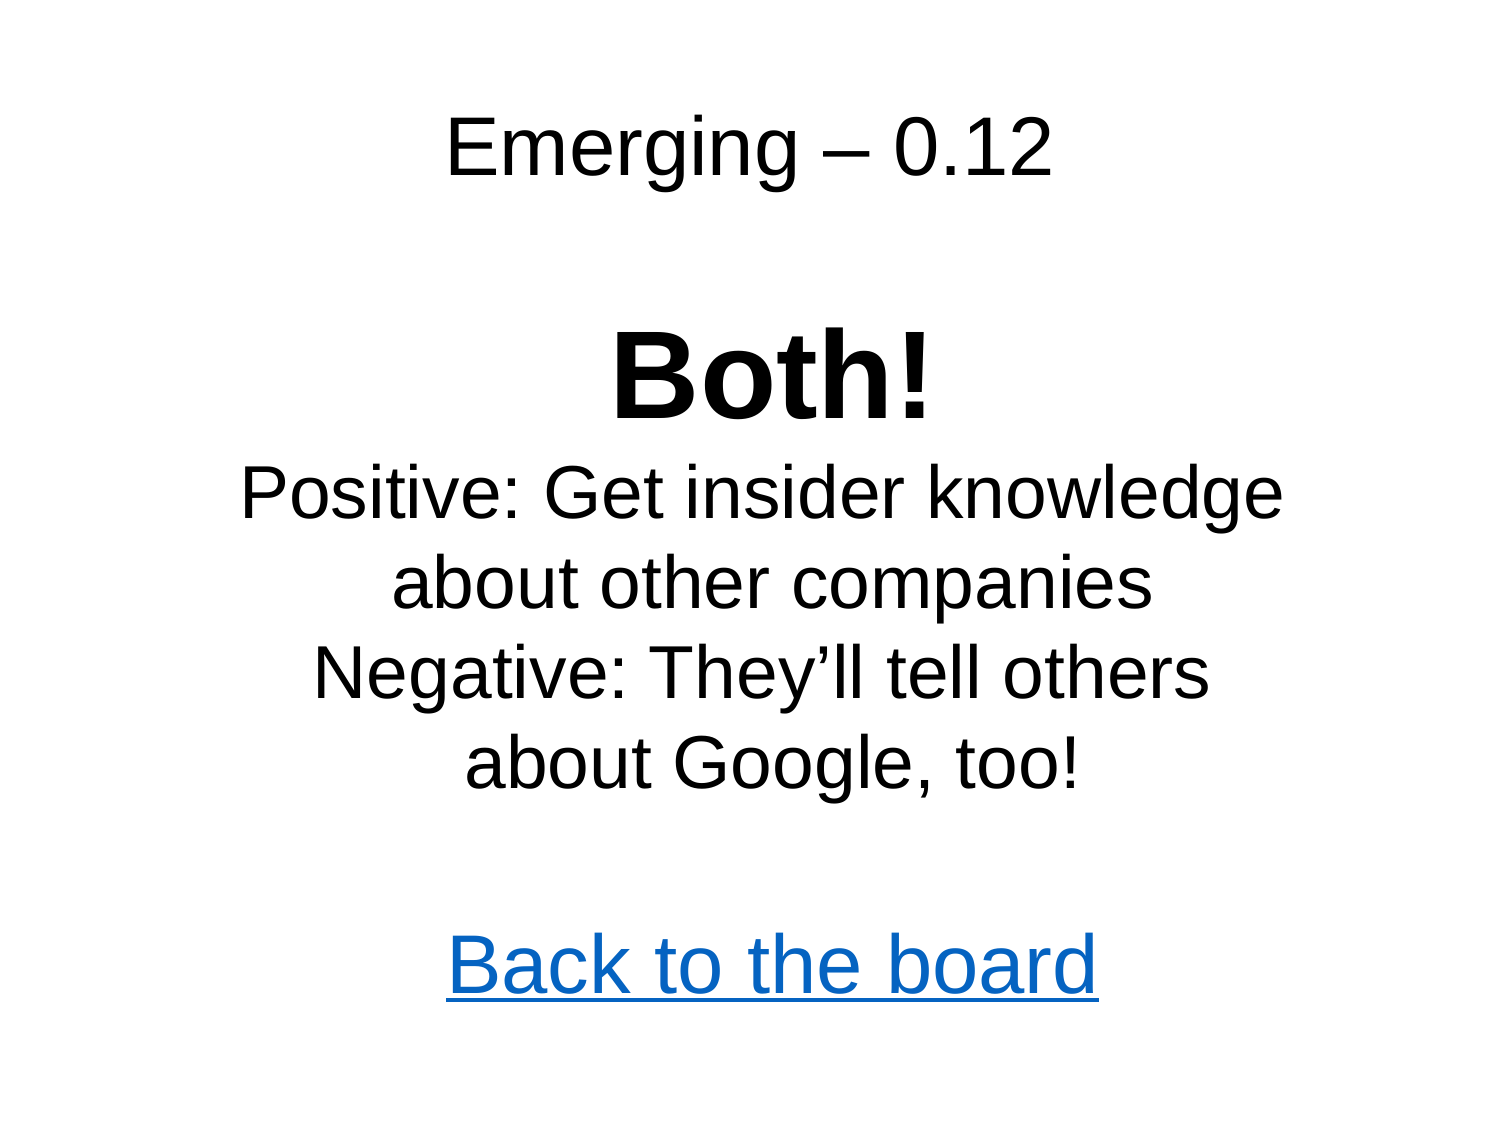

Emerging – 0.12
Both!
Positive: Get insider knowledge
about other companies
Negative: They’ll tell others
about Google, too!
Back to the board